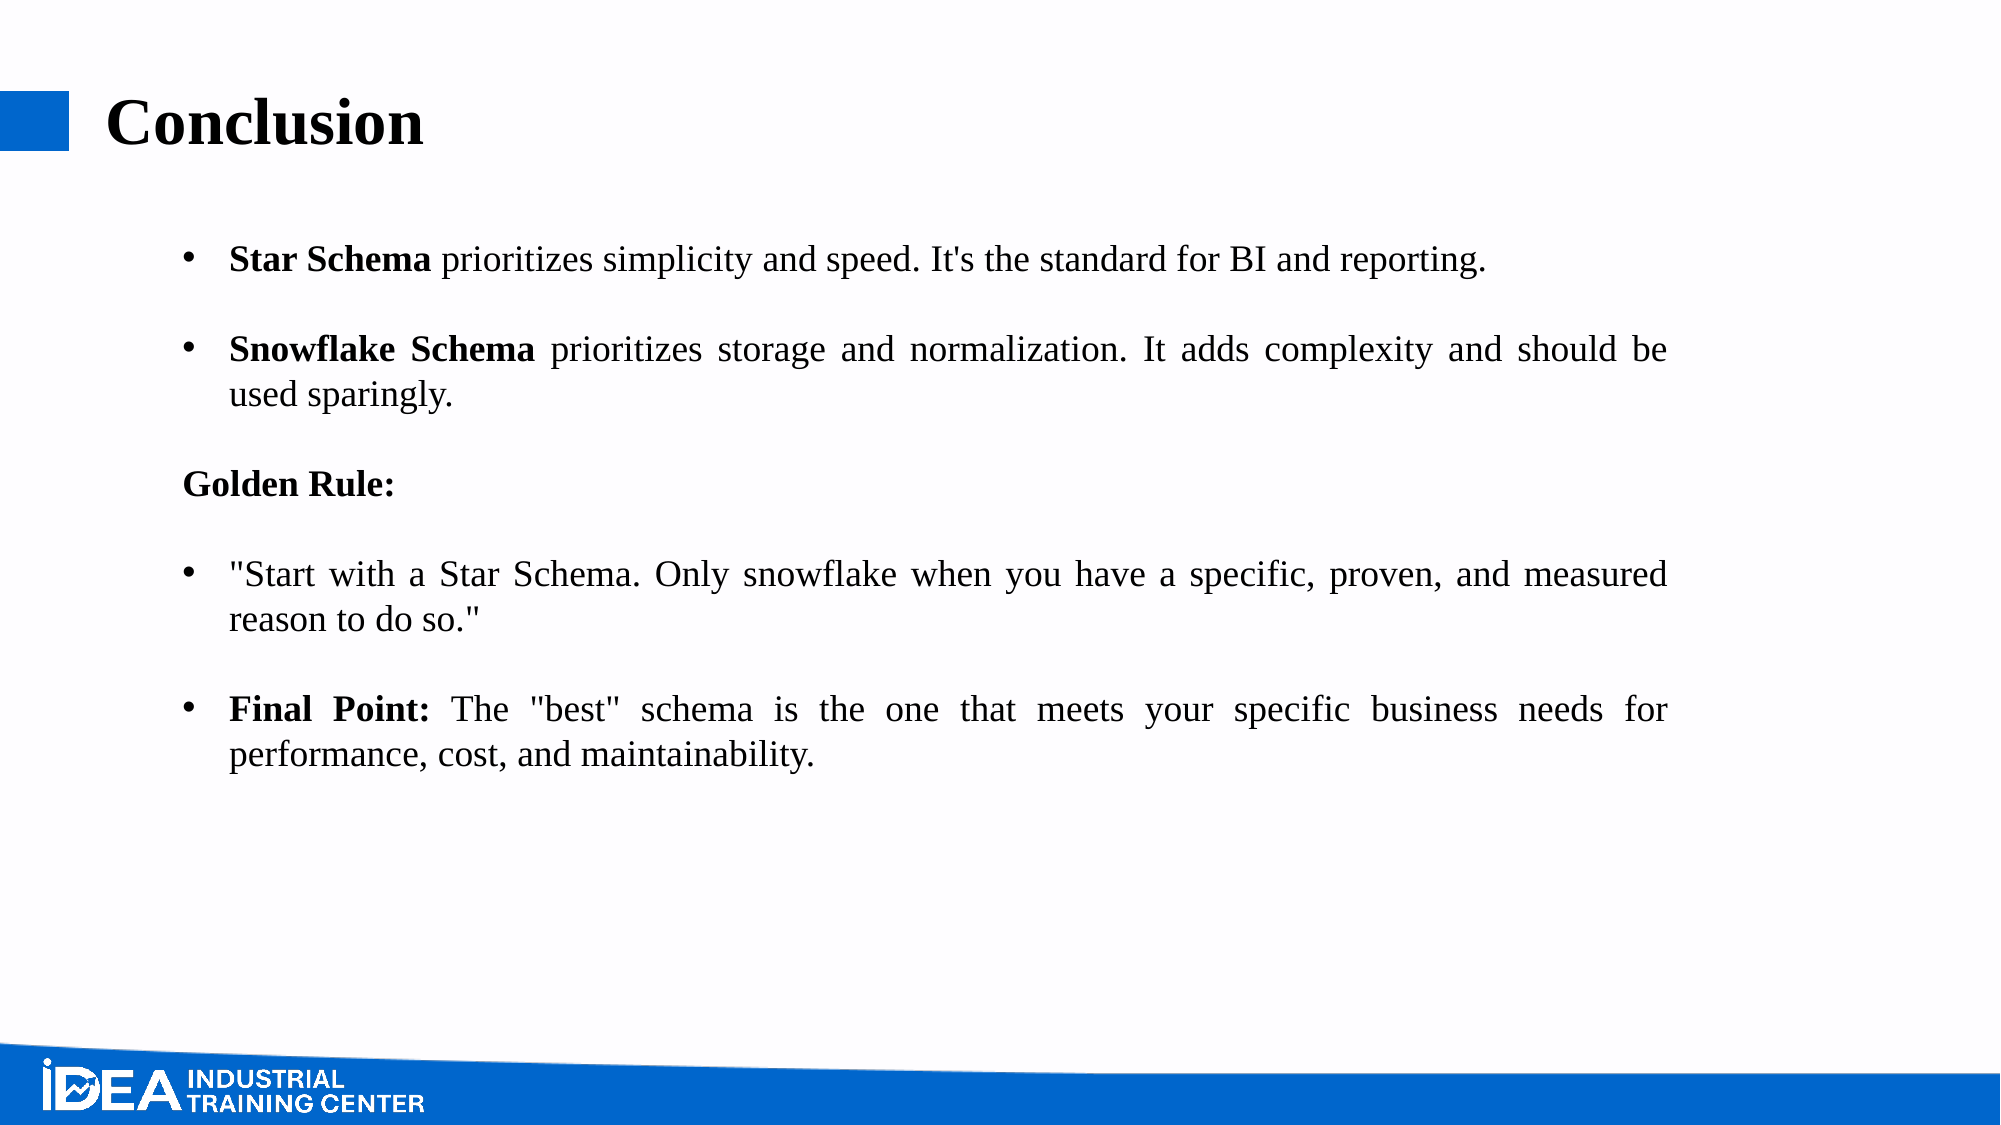

# Conclusion
Star Schema prioritizes simplicity and speed. It's the standard for BI and reporting.

Snowflake Schema prioritizes storage and normalization. It adds complexity and should be used sparingly.

Golden Rule:

"Start with a Star Schema. Only snowflake when you have a specific, proven, and measured reason to do so."

Final Point: The "best" schema is the one that meets your specific business needs for performance, cost, and maintainability.